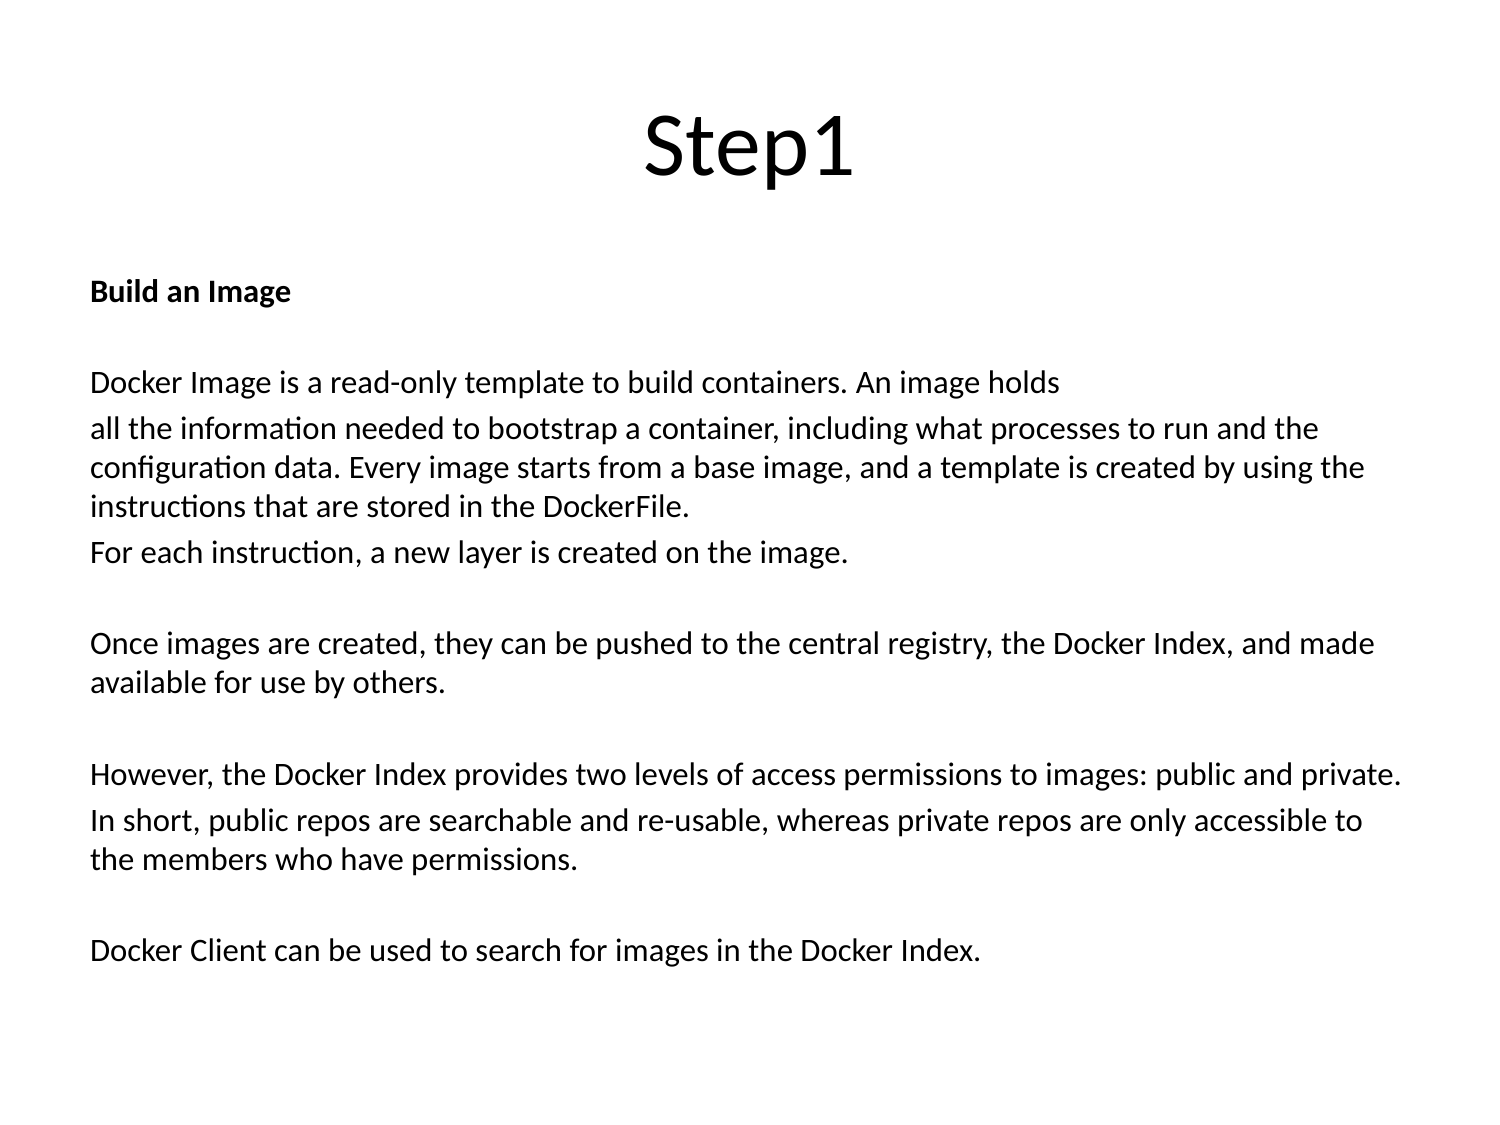

# Step1
Build an Image

Docker Image is a read-only template to build containers. An image holds
all the information needed to bootstrap a container, including what processes to run and the configuration data. Every image starts from a base image, and a template is created by using the instructions that are stored in the DockerFile.
For each instruction, a new layer is created on the image.

Once images are created, they can be pushed to the central registry, the Docker Index, and made available for use by others.

However, the Docker Index provides two levels of access permissions to images: public and private.
In short, public repos are searchable and re-usable, whereas private repos are only accessible to the members who have permissions.

Docker Client can be used to search for images in the Docker Index.